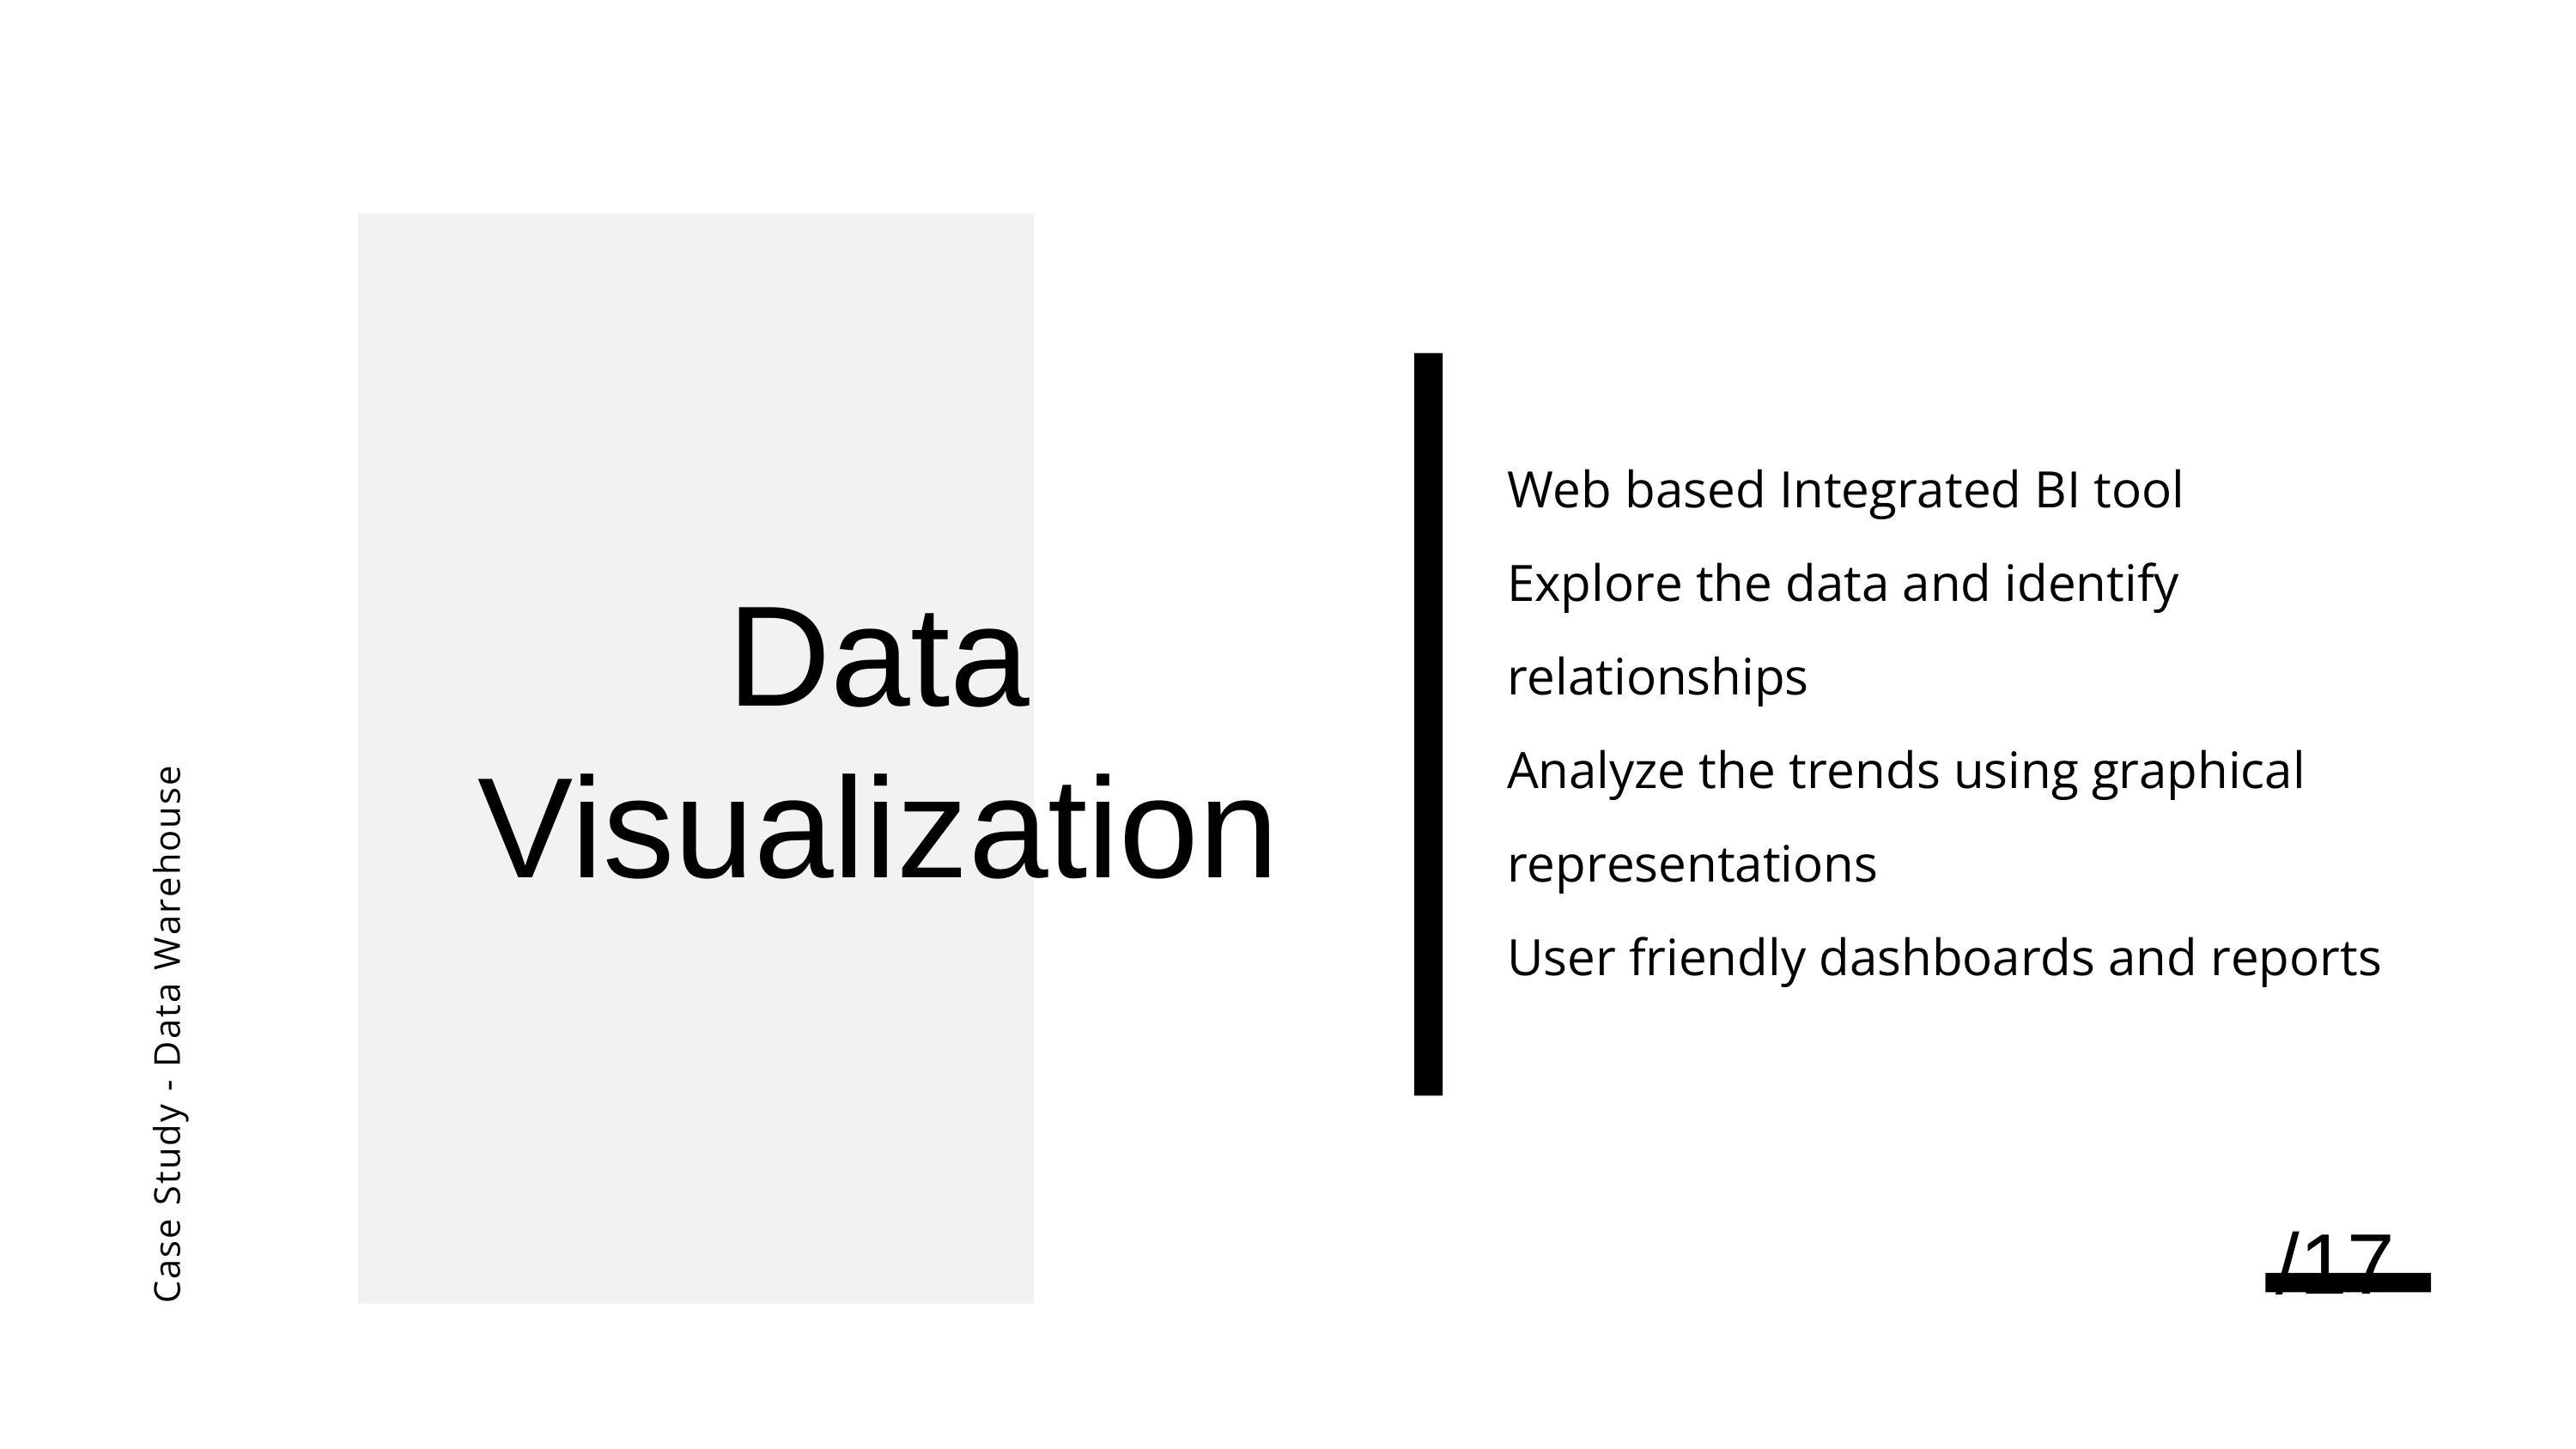

Web based Integrated BI tool
Explore the data and identify relationships
Analyze the trends using graphical representations
User friendly dashboards and reports
Data Visualization

Case Study - Data Warehouse
/17